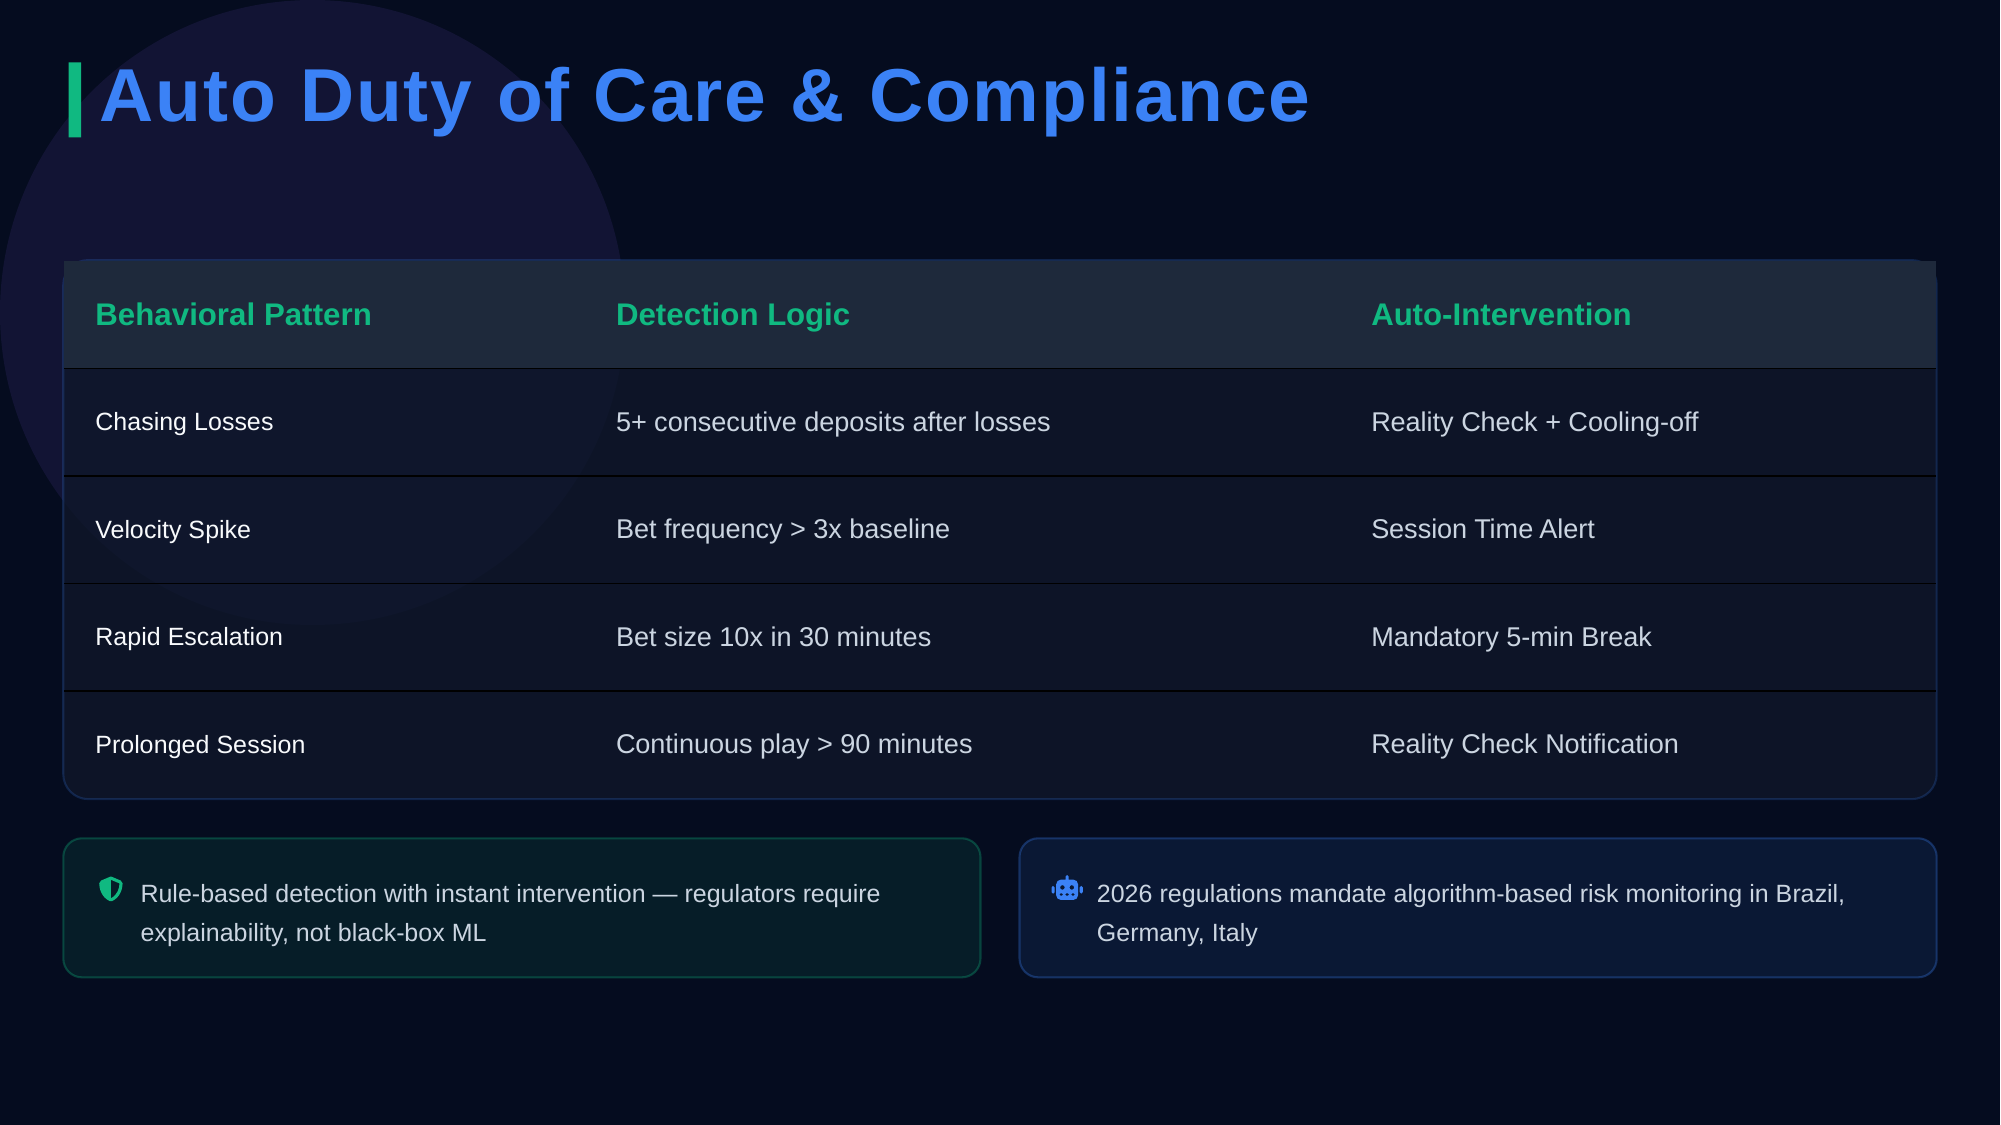

Auto Duty of Care & Compliance

| Behavioral Pattern | Detection Logic | Auto-Intervention |
| --- | --- | --- |
| Chasing Losses | 5+ consecutive deposits after losses | Reality Check + Cooling-off |
| Velocity Spike | Bet frequency > 3x baseline | Session Time Alert |
| Rapid Escalation | Bet size 10x in 30 minutes | Mandatory 5-min Break |
| Prolonged Session | Continuous play > 90 minutes | Reality Check Notification |

Rule-based detection with instant intervention — regulators require explainability, not black-box ML
2026 regulations mandate algorithm-based risk monitoring in Brazil, Germany, Italy